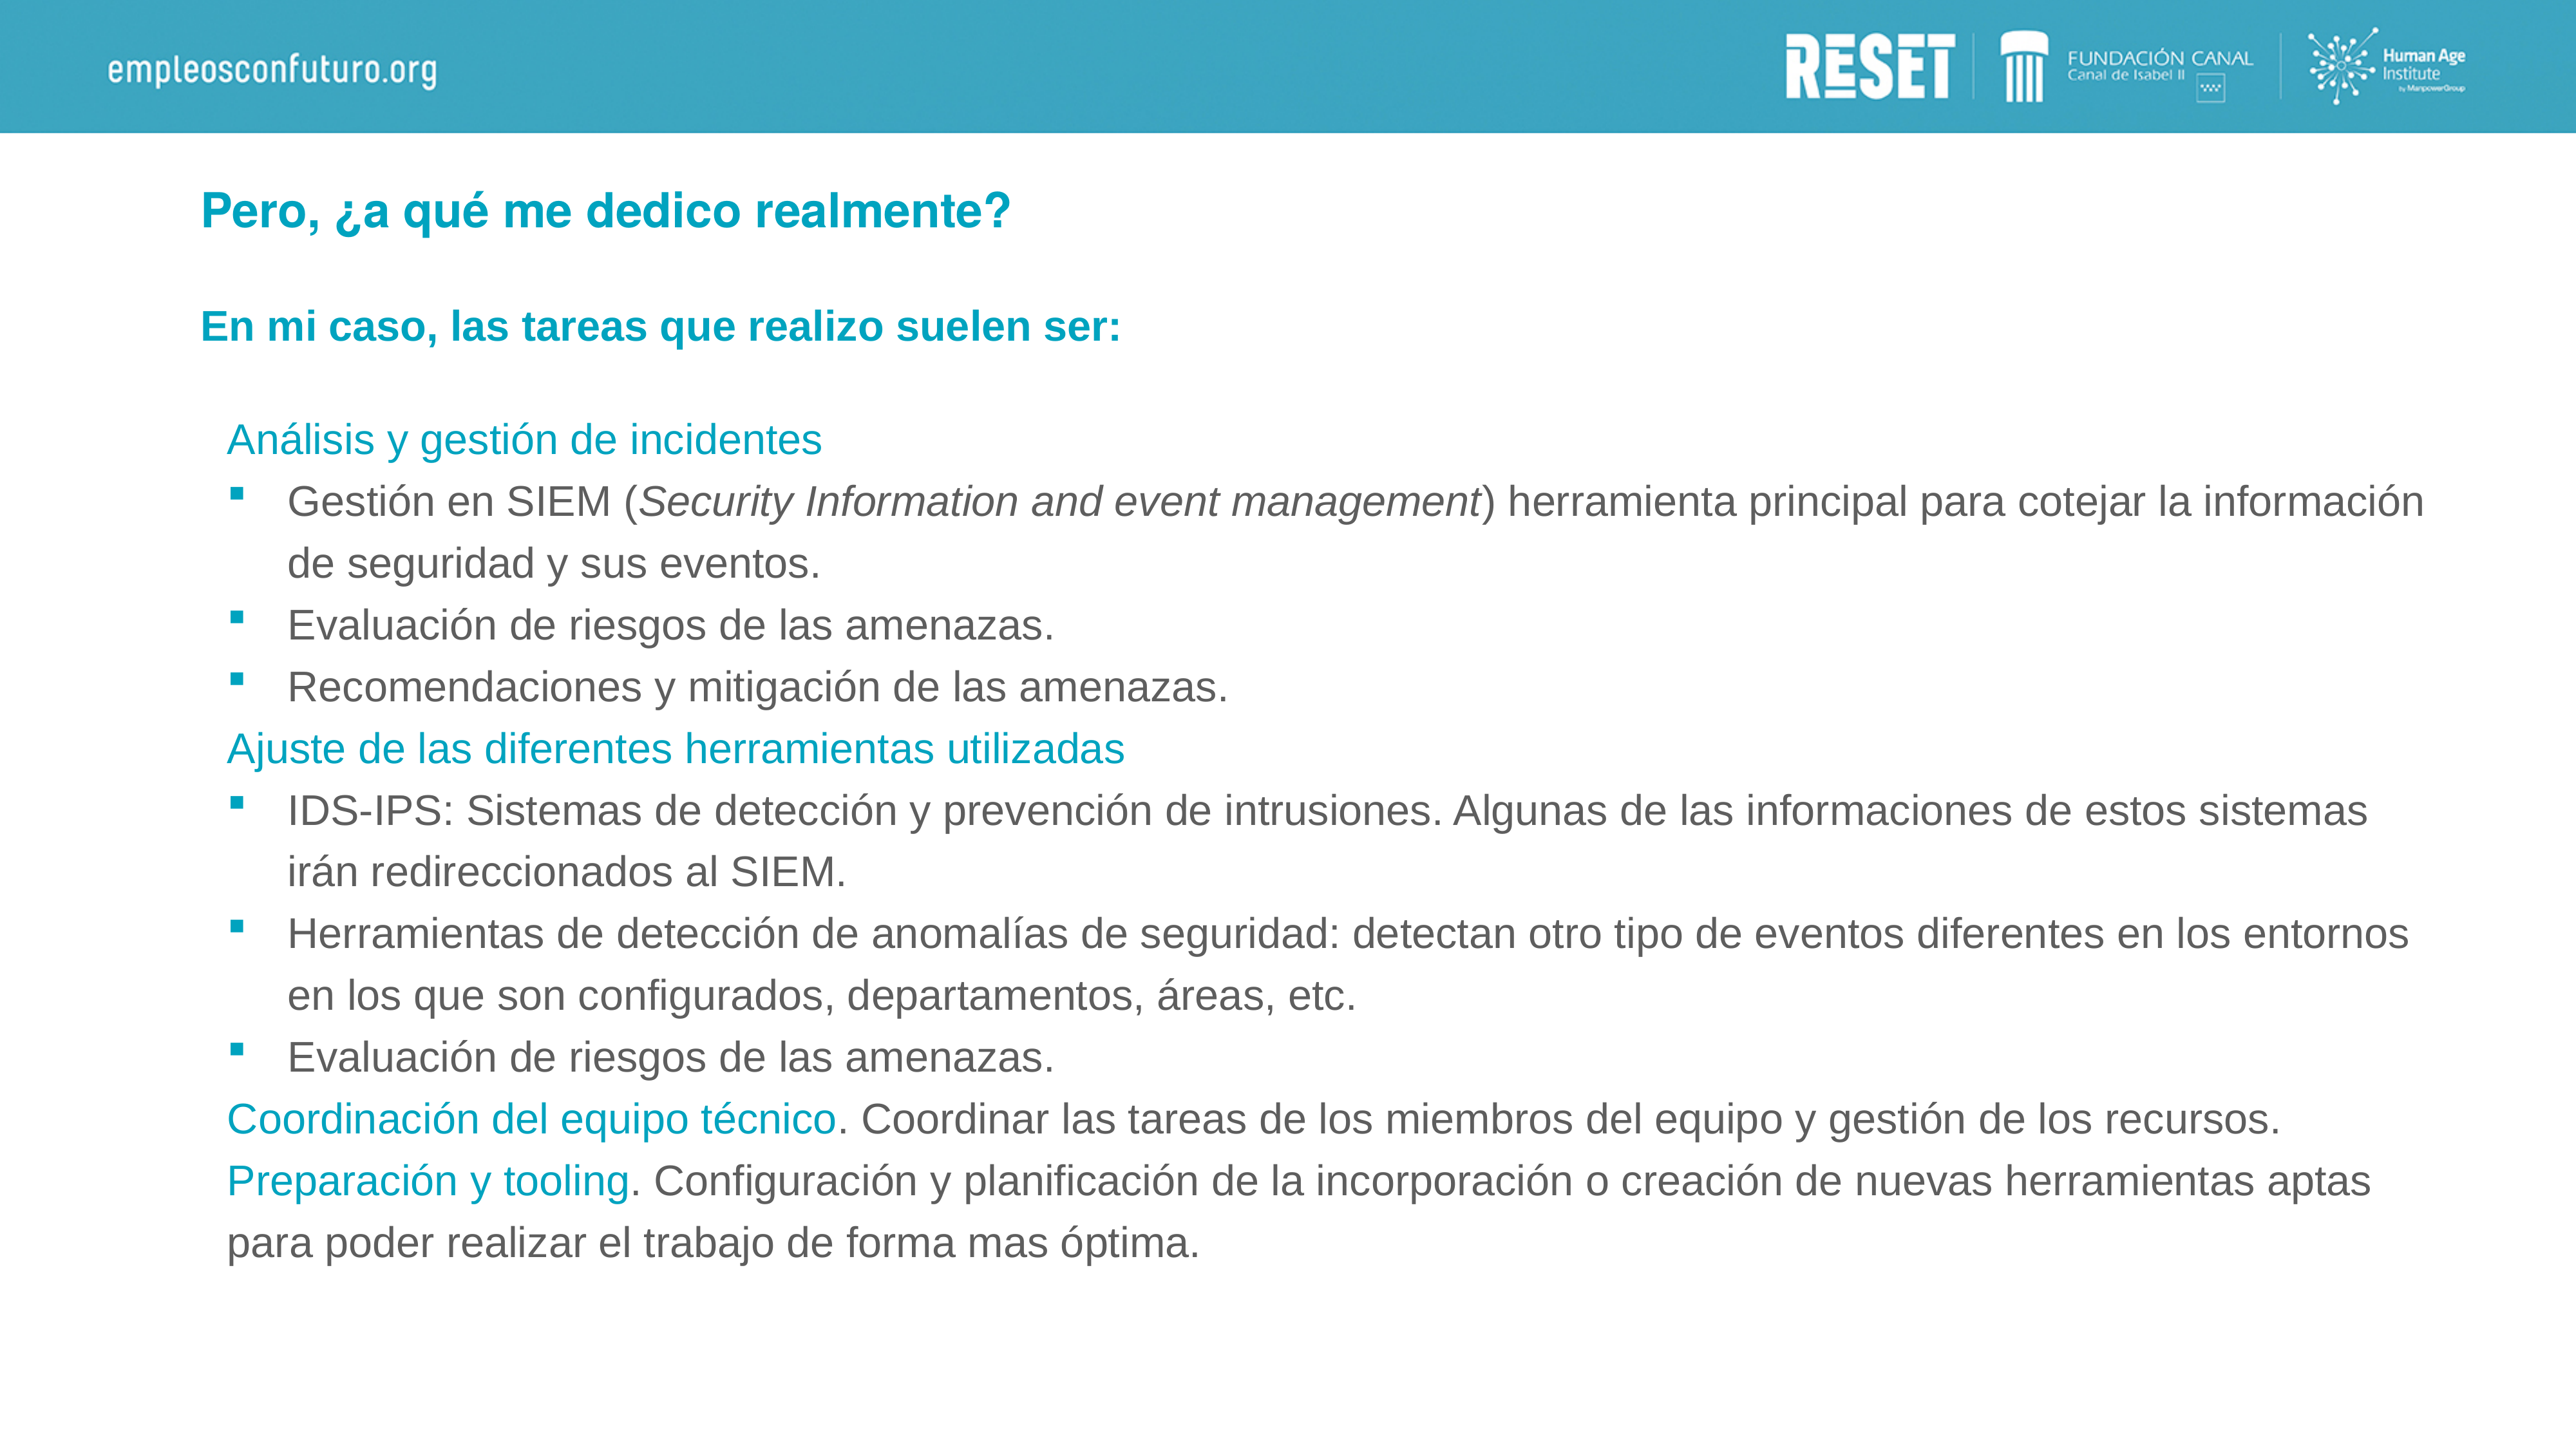

Pero, ¿a qué me dedico realmente?
En mi caso, las tareas que realizo suelen ser:

Análisis y gestión de incidentes
Gestión en SIEM (Security Information and event management) herramienta principal para cotejar la información de seguridad y sus eventos.
Evaluación de riesgos de las amenazas.
Recomendaciones y mitigación de las amenazas.
Ajuste de las diferentes herramientas utilizadas
IDS-IPS: Sistemas de detección y prevención de intrusiones. Algunas de las informaciones de estos sistemas irán redireccionados al SIEM.
Herramientas de detección de anomalías de seguridad: detectan otro tipo de eventos diferentes en los entornos en los que son configurados, departamentos, áreas, etc.
Evaluación de riesgos de las amenazas.
Coordinación del equipo técnico. Coordinar las tareas de los miembros del equipo y gestión de los recursos.
Preparación y tooling. Configuración y planificación de la incorporación o creación de nuevas herramientas aptas para poder realizar el trabajo de forma mas óptima.